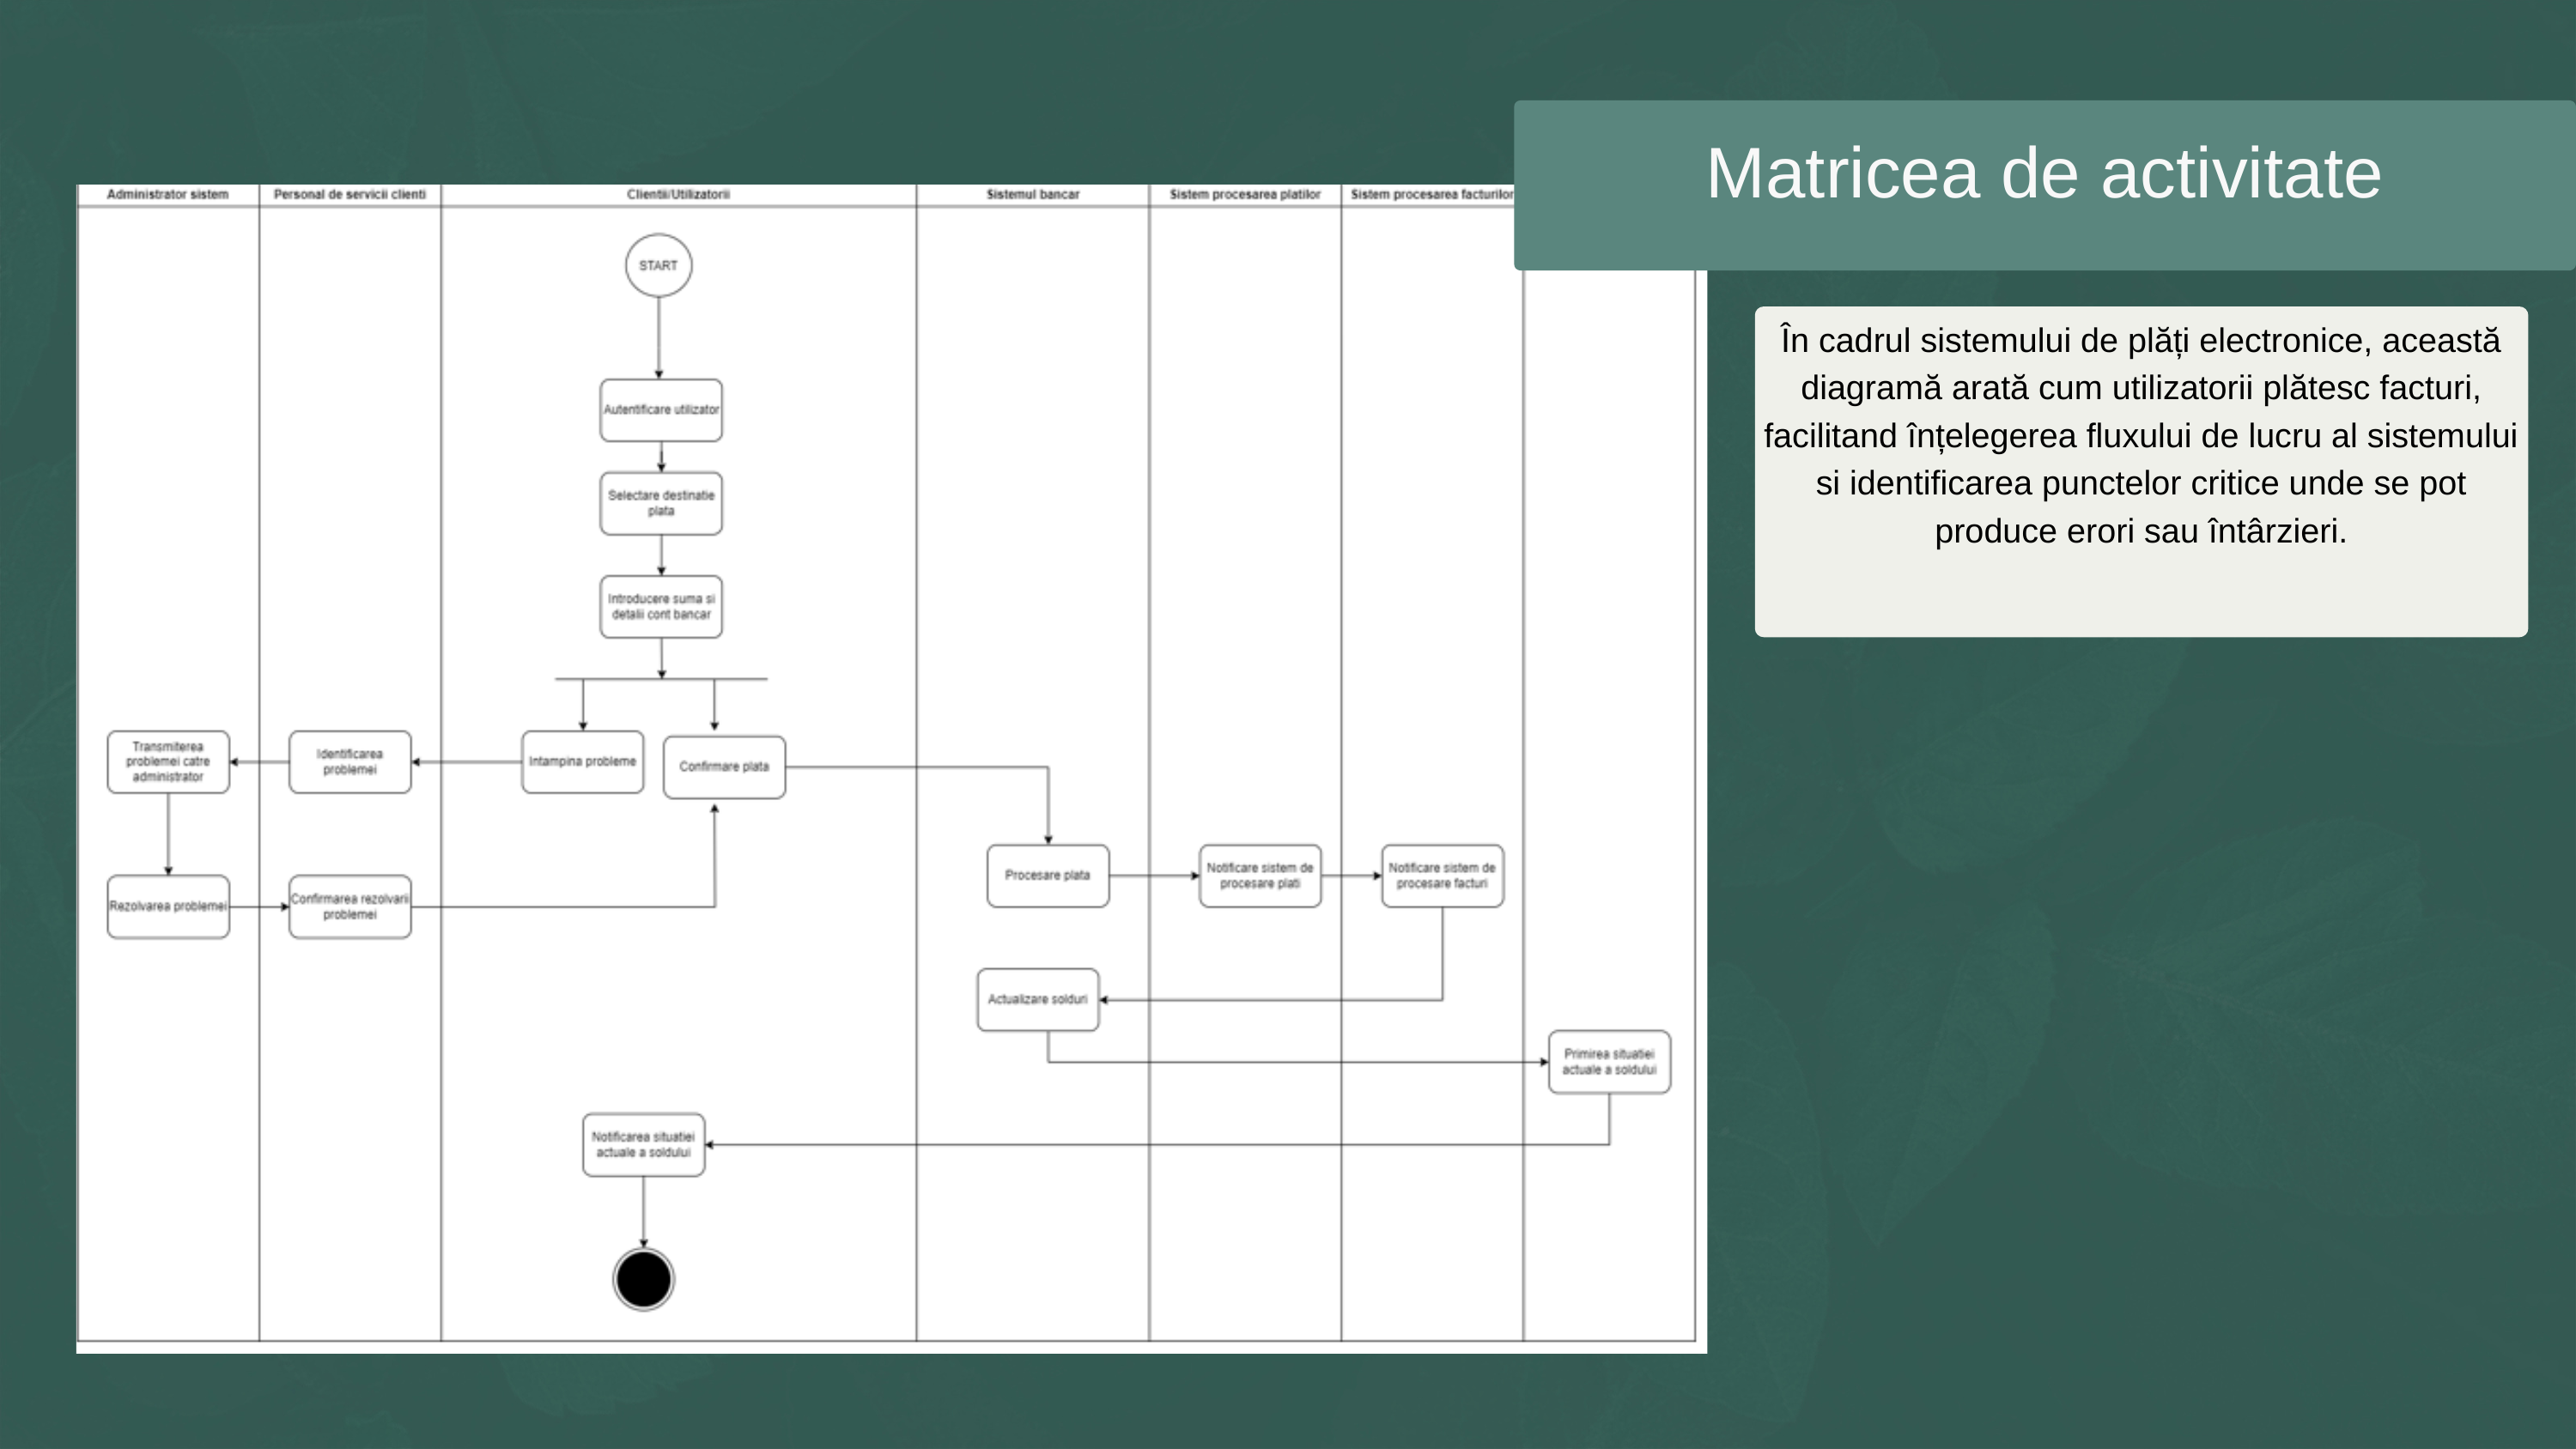

Matricea de activitate

În cadrul sistemului de plăți electronice, această diagramă arată cum utilizatorii plătesc facturi, facilitand înțelegerea fluxului de lucru al sistemului si identificarea punctelor critice unde se pot produce erori sau întârzieri.